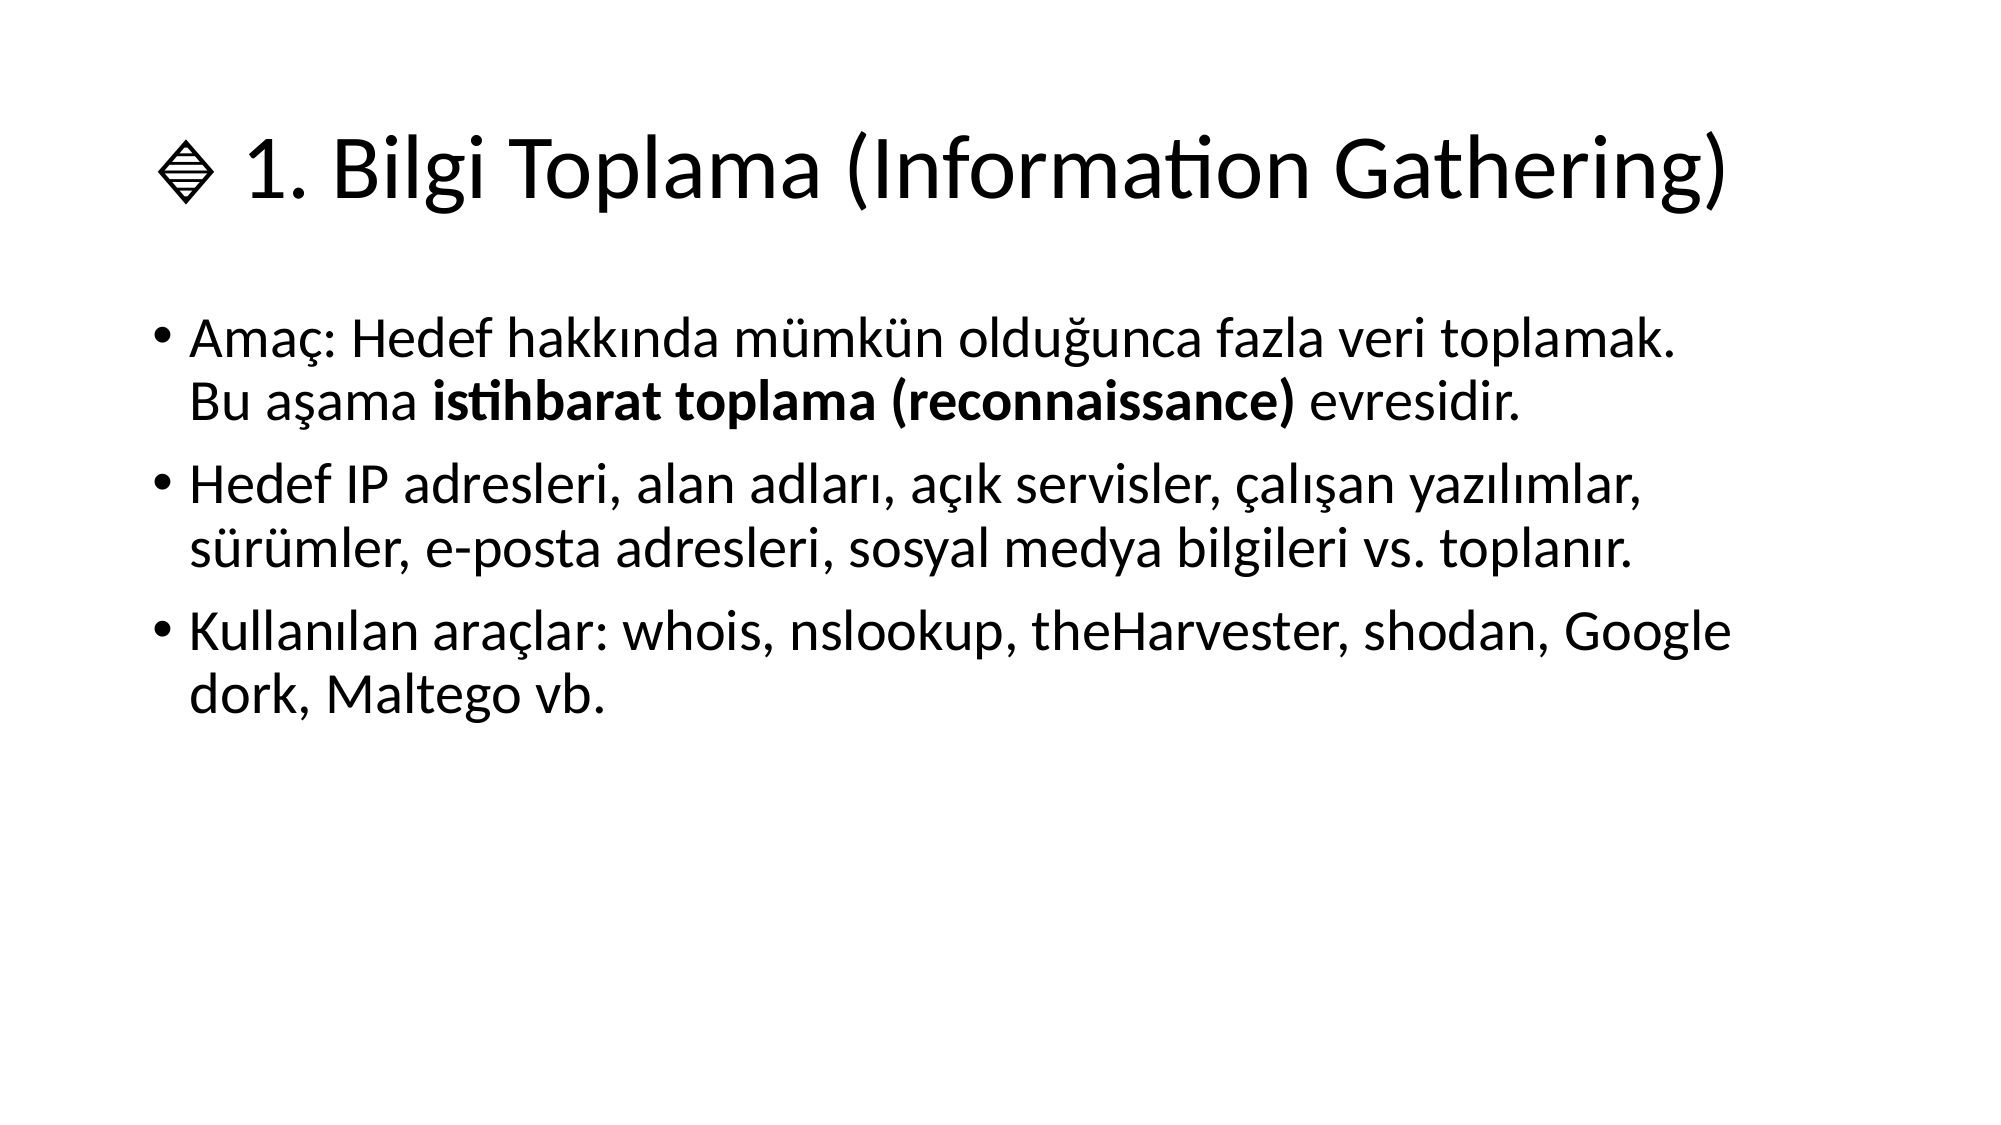

# 🔹 1. Bilgi Toplama (Information Gathering)
Amaç: Hedef hakkında mümkün olduğunca fazla veri toplamak.
Bu aşama istihbarat toplama (reconnaissance) evresidir.
Hedef IP adresleri, alan adları, açık servisler, çalışan yazılımlar, sürümler, e-posta adresleri, sosyal medya bilgileri vs. toplanır.
Kullanılan araçlar: whois, nslookup, theHarvester, shodan, Google dork, Maltego vb.